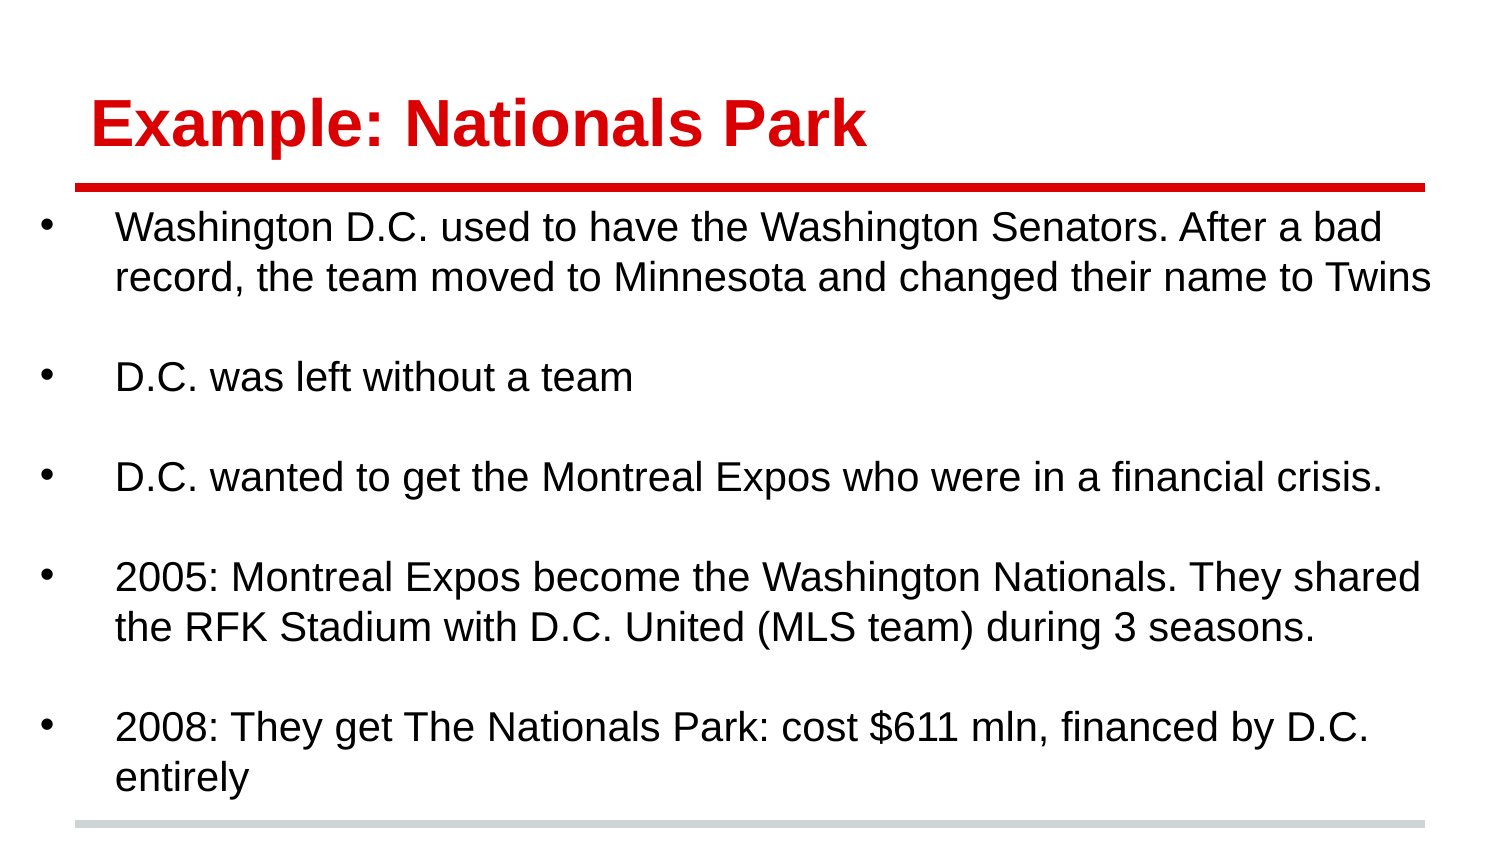

# Example: Nationals Park
Washington D.C. used to have the Washington Senators. After a bad record, the team moved to Minnesota and changed their name to Twins

D.C. was left without a team

D.C. wanted to get the Montreal Expos who were in a financial crisis.

2005: Montreal Expos become the Washington Nationals. They shared the RFK Stadium with D.C. United (MLS team) during 3 seasons.

2008: They get The Nationals Park: cost $611 mln, financed by D.C. entirely